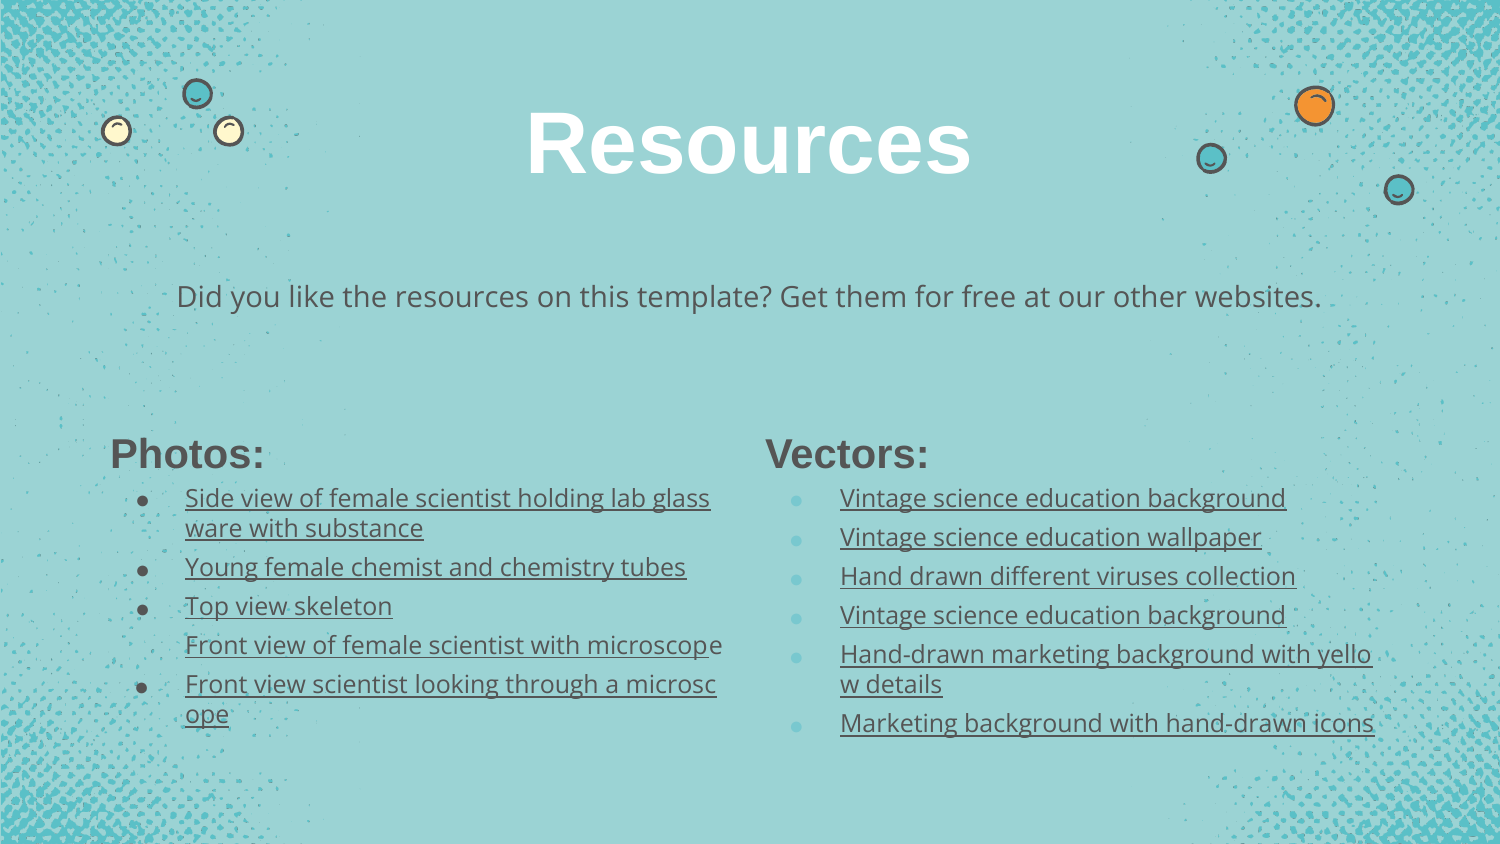

# Resources
Did you like the resources on this template? Get them for free at our other websites.
Vectors:
Vintage science education background
Vintage science education wallpaper
Hand drawn different viruses collection
Vintage science education background
Hand-drawn marketing background with yellow details
Marketing background with hand-drawn icons
Photos:
Side view of female scientist holding lab glassware with substance
Young female chemist and chemistry tubes
Top view skeleton
Front view of female scientist with microscope
Front view scientist looking through a microscope